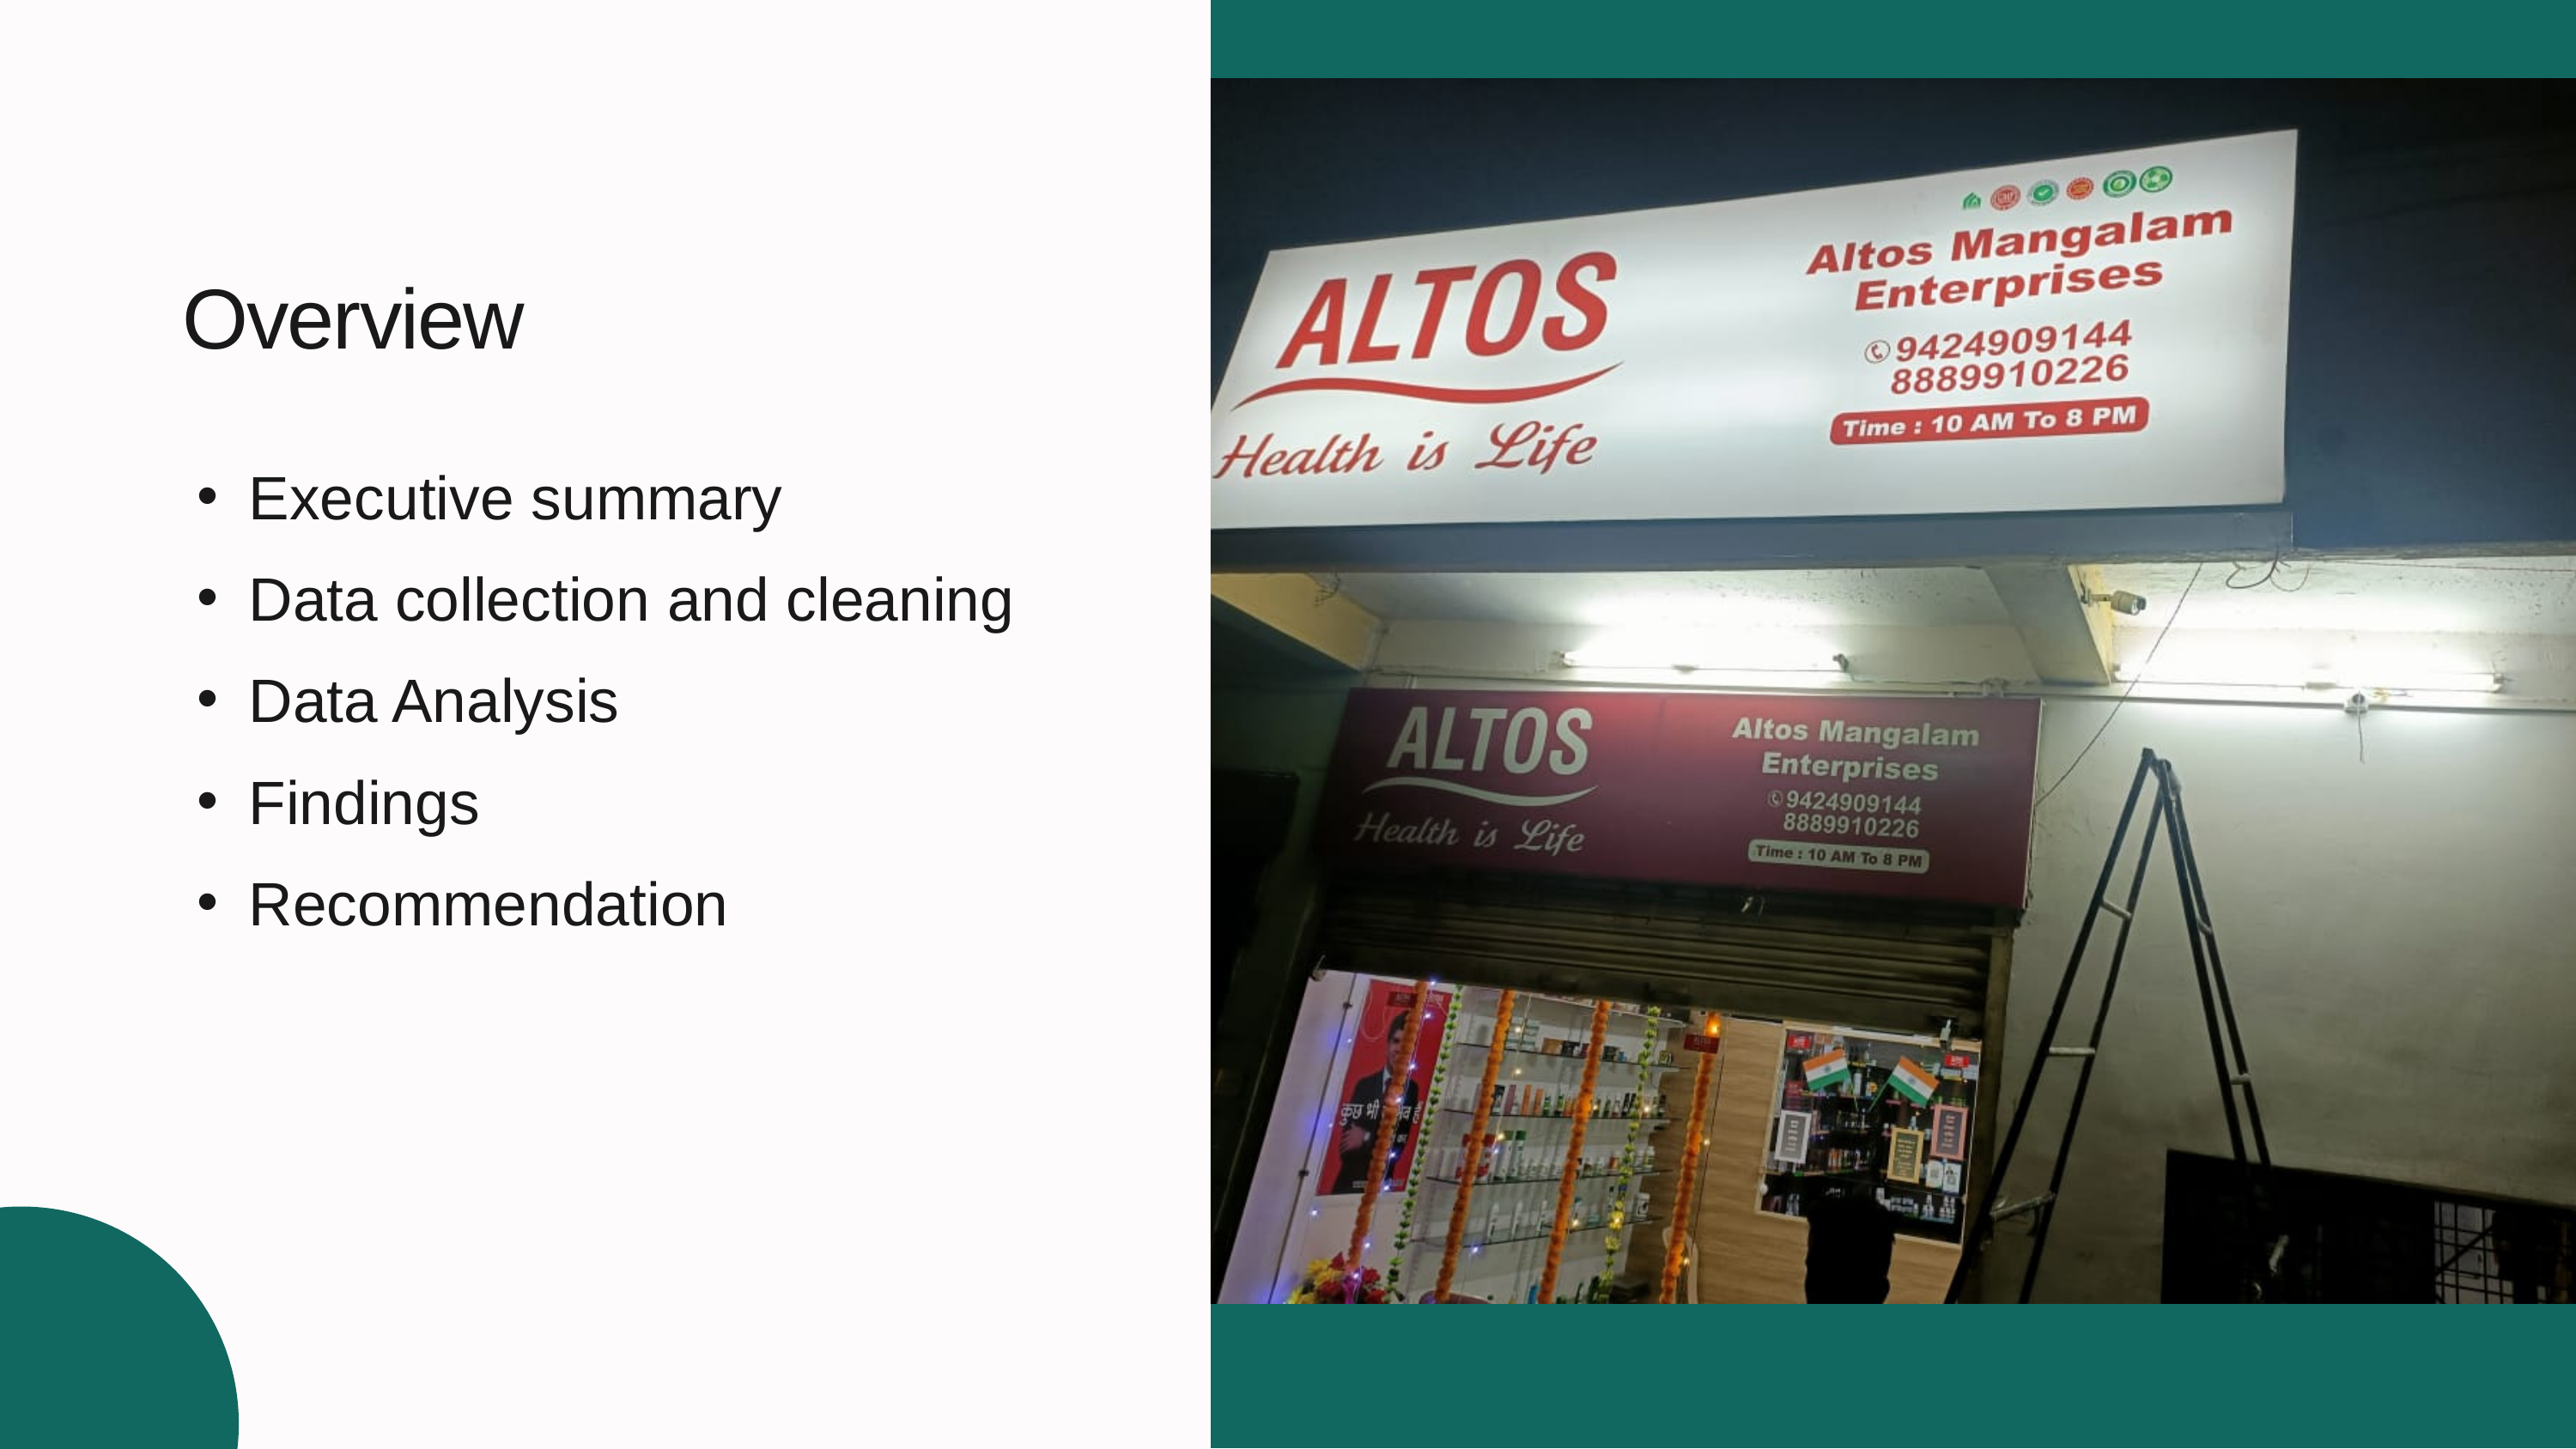

Overview
Executive summary
Data collection and cleaning
Data Analysis
Findings
Recommendation